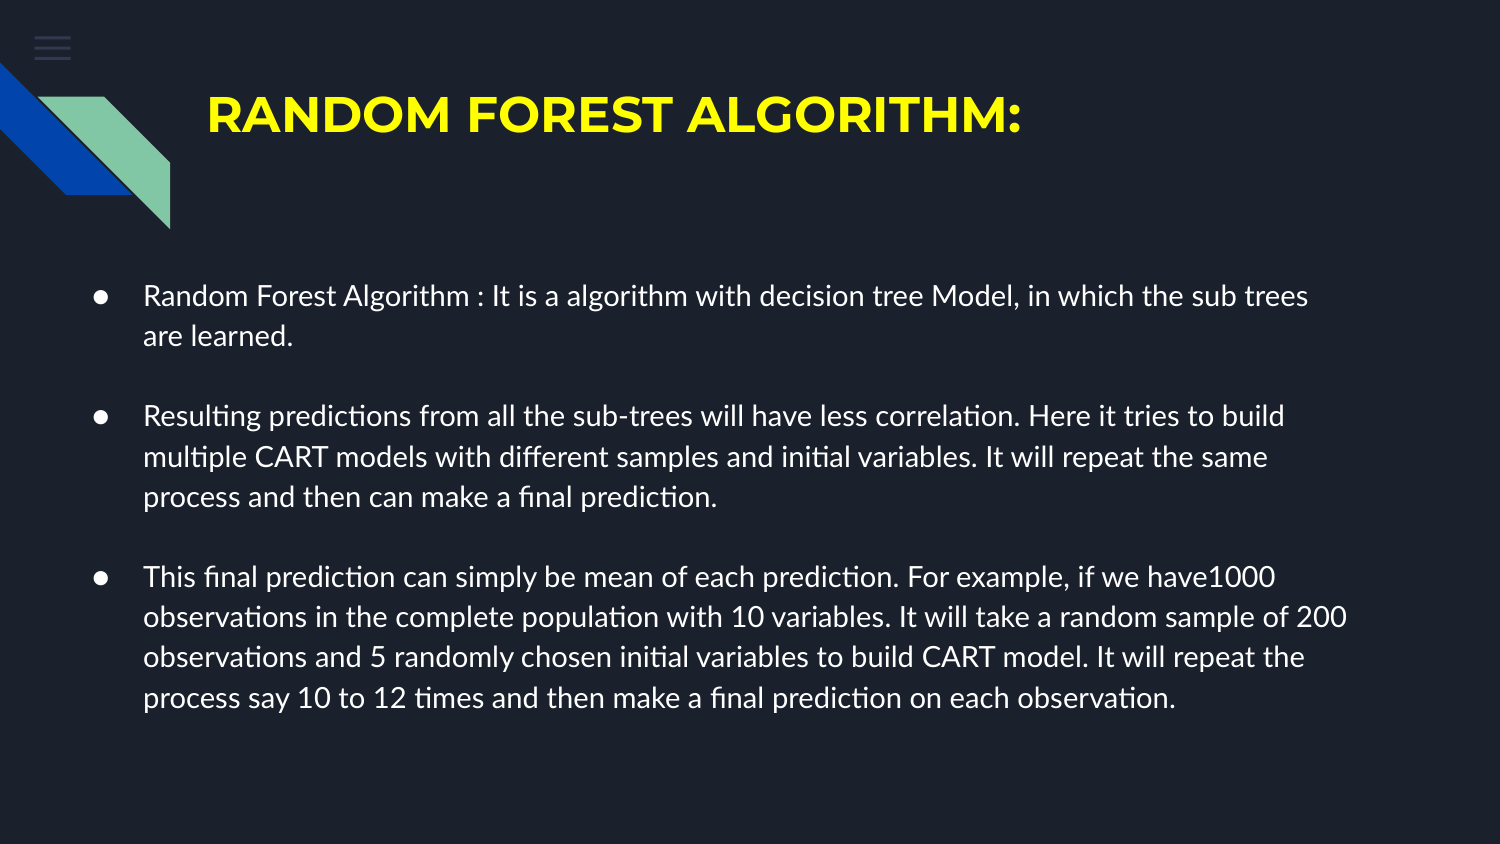

# RANDOM FOREST ALGORITHM:
Random Forest Algorithm : It is a algorithm with decision tree Model, in which the sub trees are learned.

Resulting predictions from all the sub-trees will have less correlation. Here it tries to build multiple CART models with different samples and initial variables. It will repeat the same process and then can make a final prediction.

This final prediction can simply be mean of each prediction. For example, if we have1000 observations in the complete population with 10 variables. It will take a random sample of 200 observations and 5 randomly chosen initial variables to build CART model. It will repeat the process say 10 to 12 times and then make a final prediction on each observation.